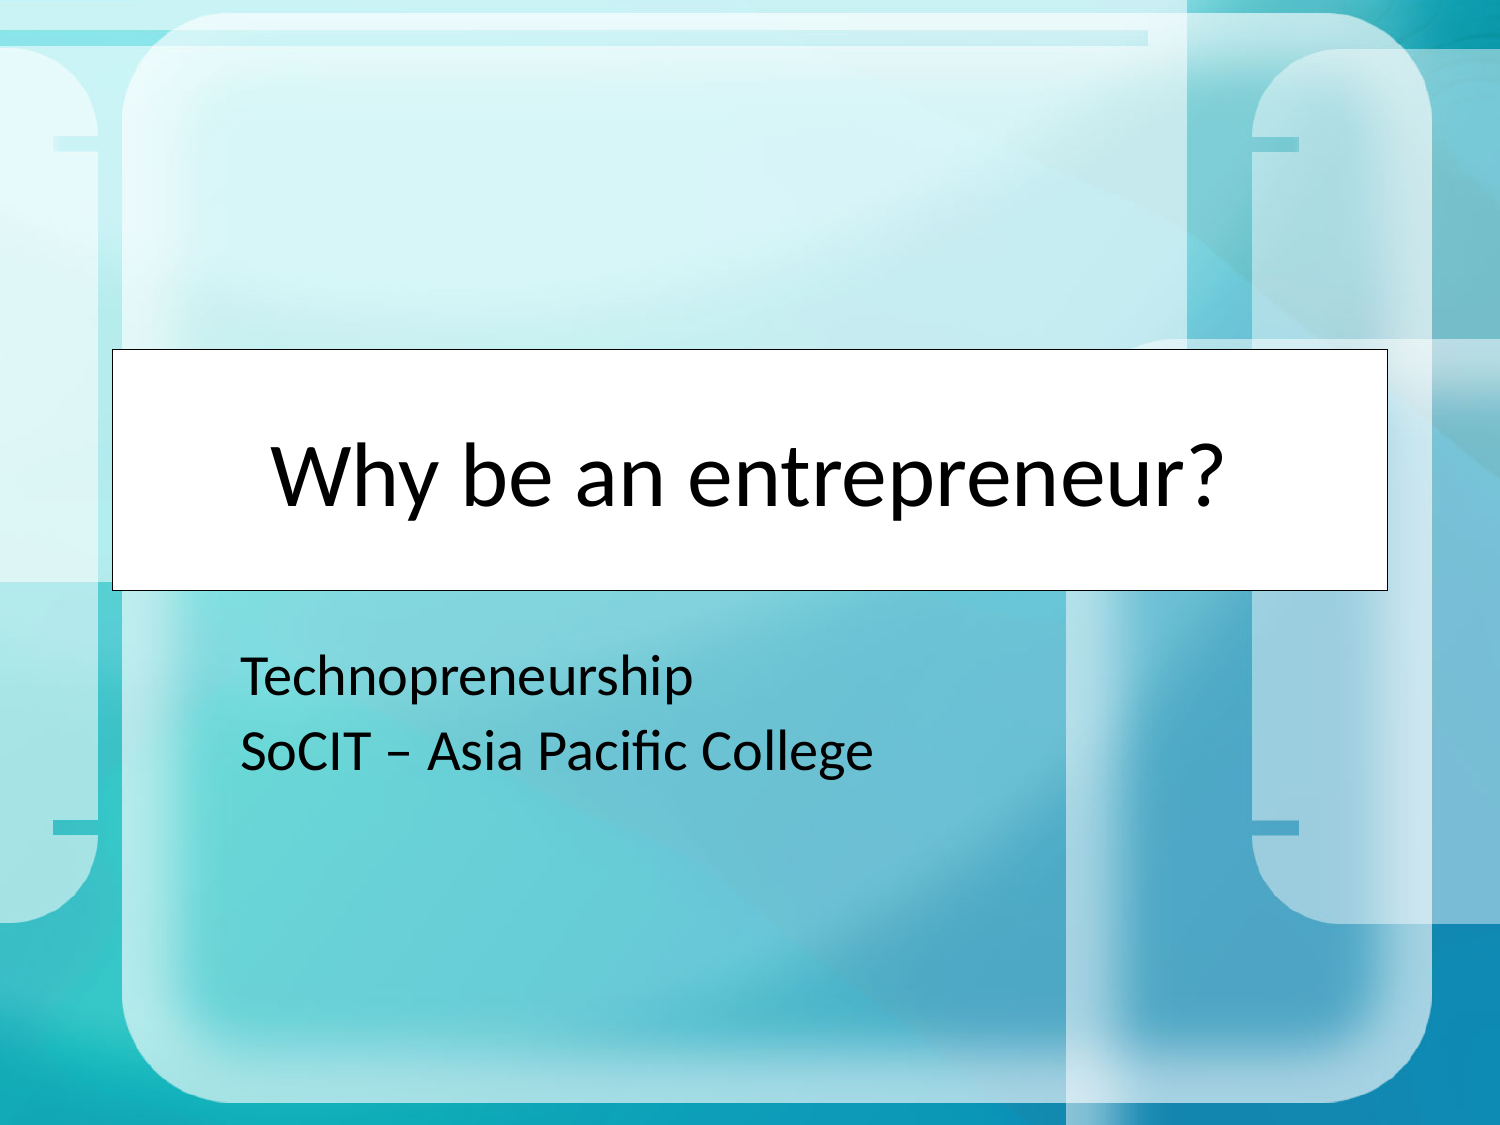

Why be an entrepreneur?
Technopreneurship
SoCIT – Asia Pacific College